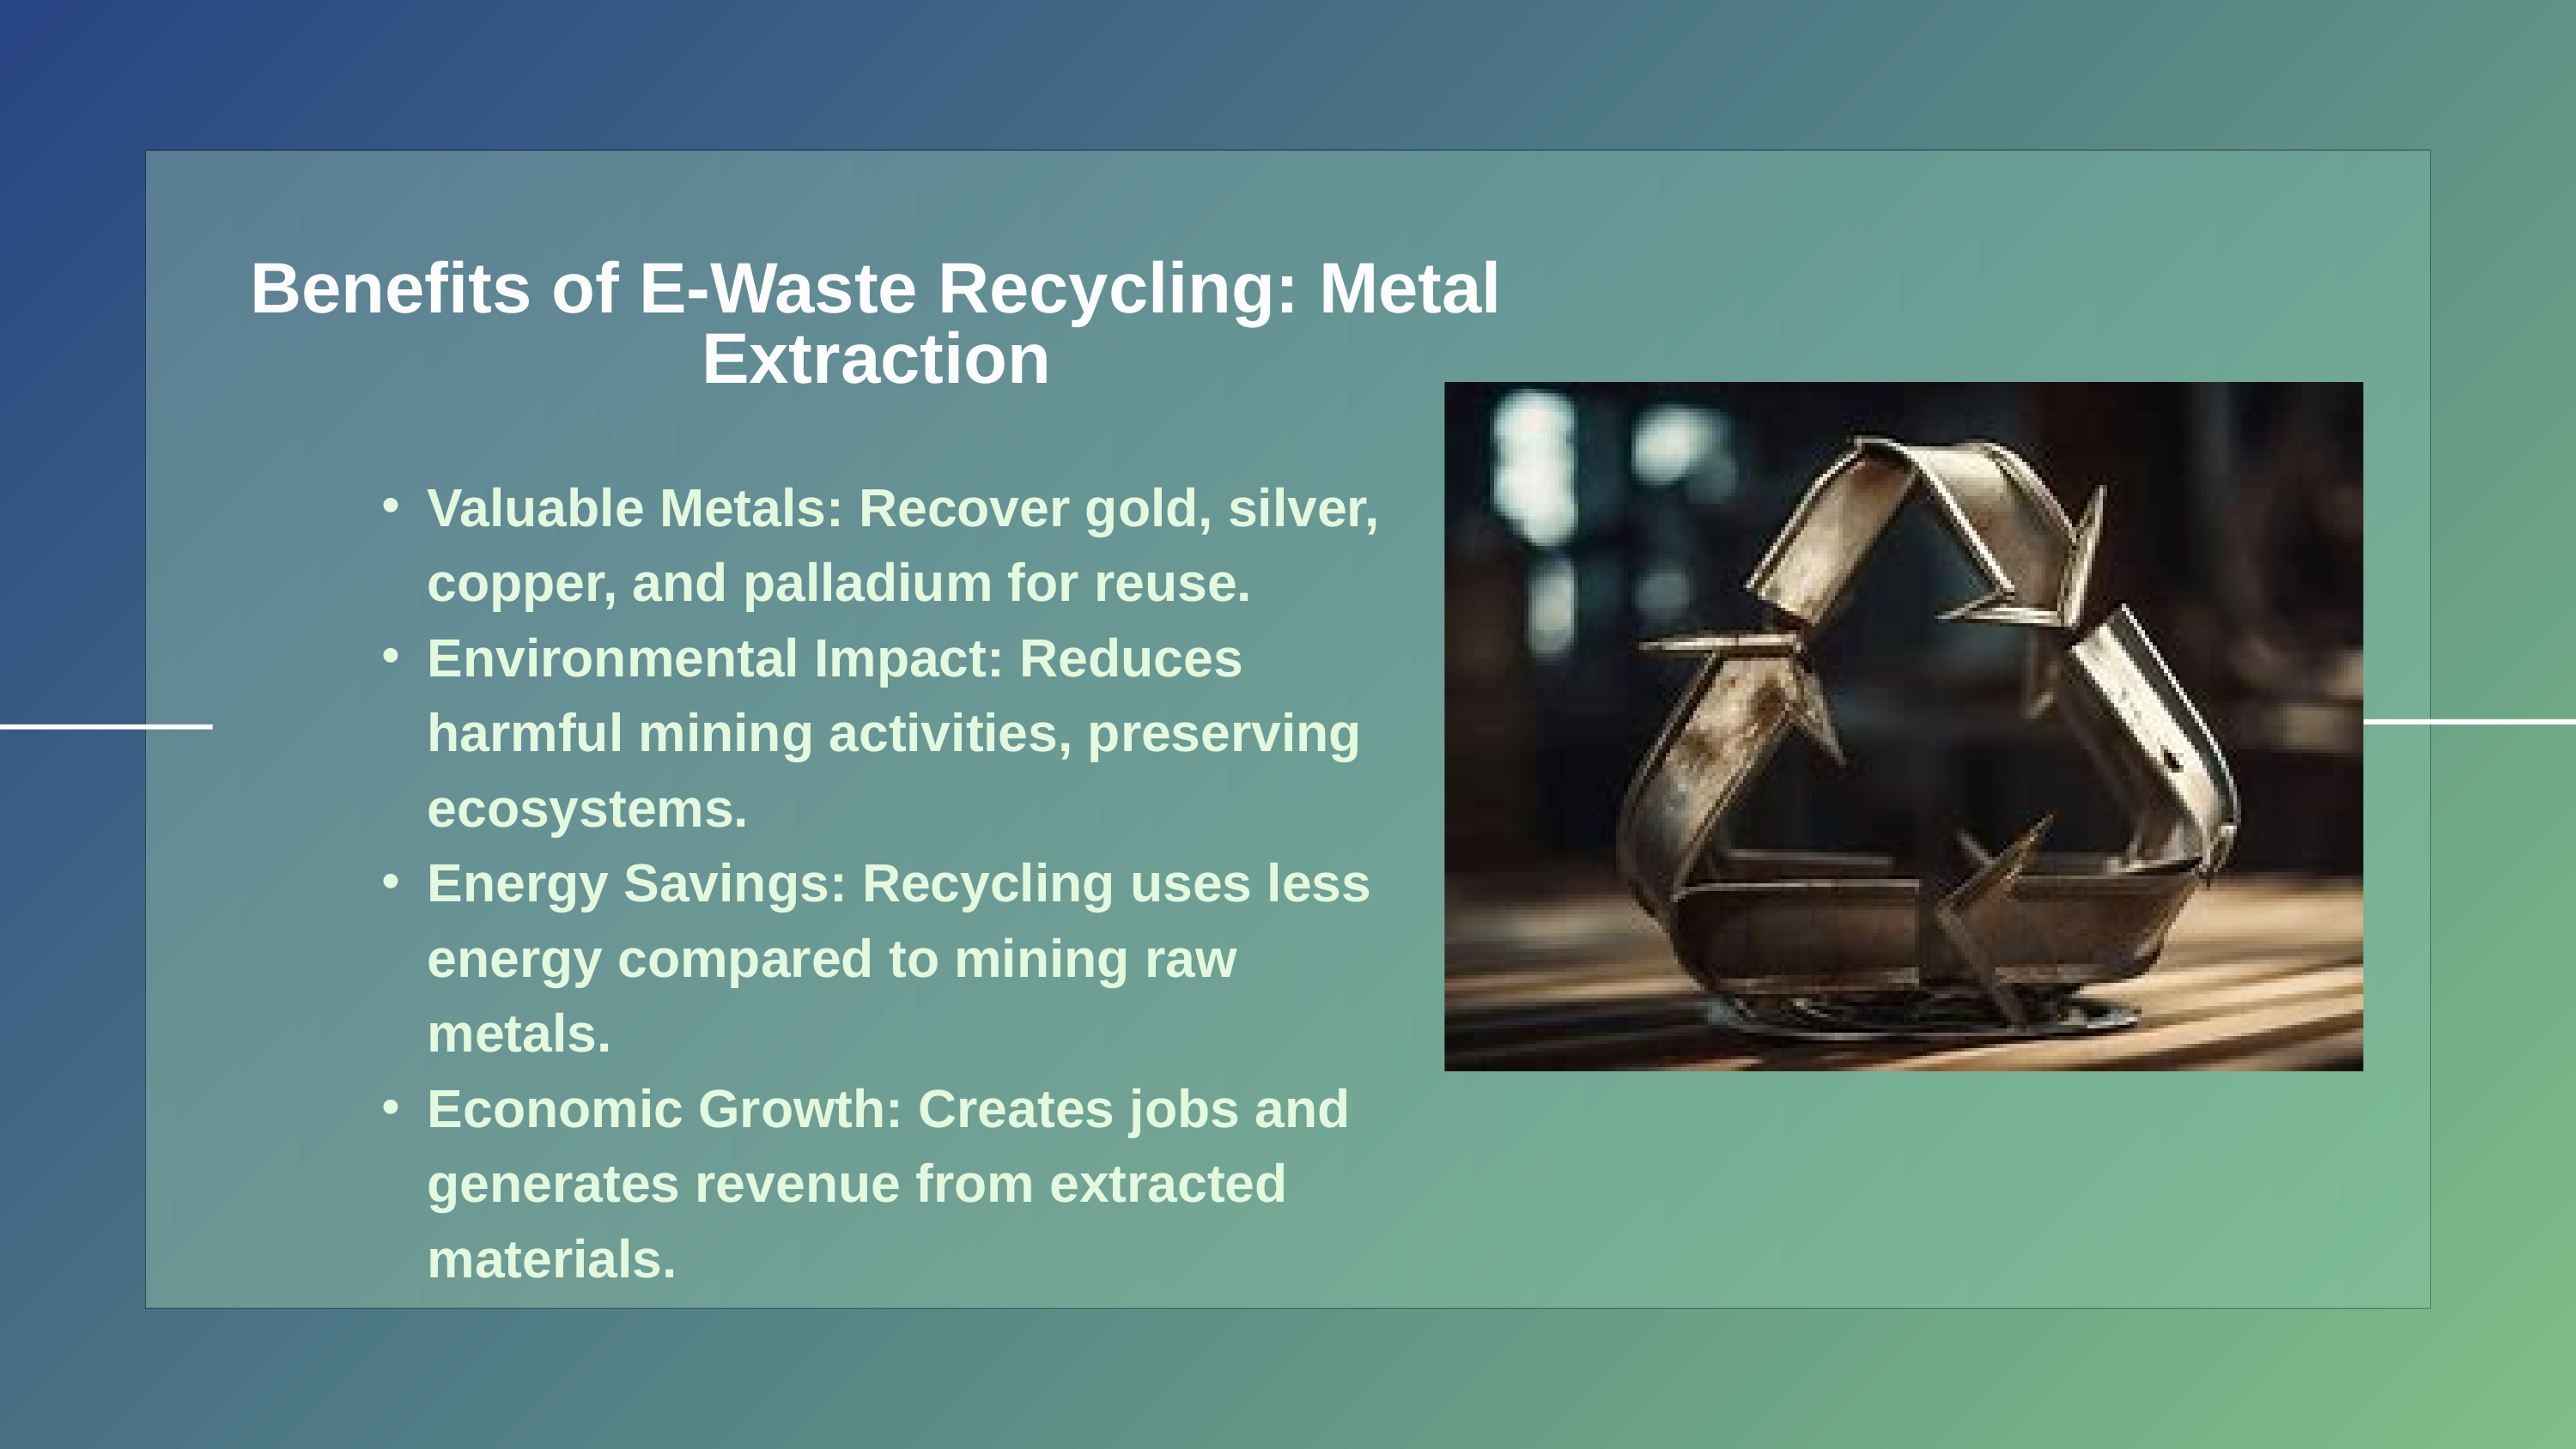

Benefits of E-Waste Recycling: Metal Extraction
Valuable Metals: Recover gold, silver, copper, and palladium for reuse.
Environmental Impact: Reduces harmful mining activities, preserving ecosystems.
Energy Savings: Recycling uses less energy compared to mining raw metals.
Economic Growth: Creates jobs and generates revenue from extracted materials.